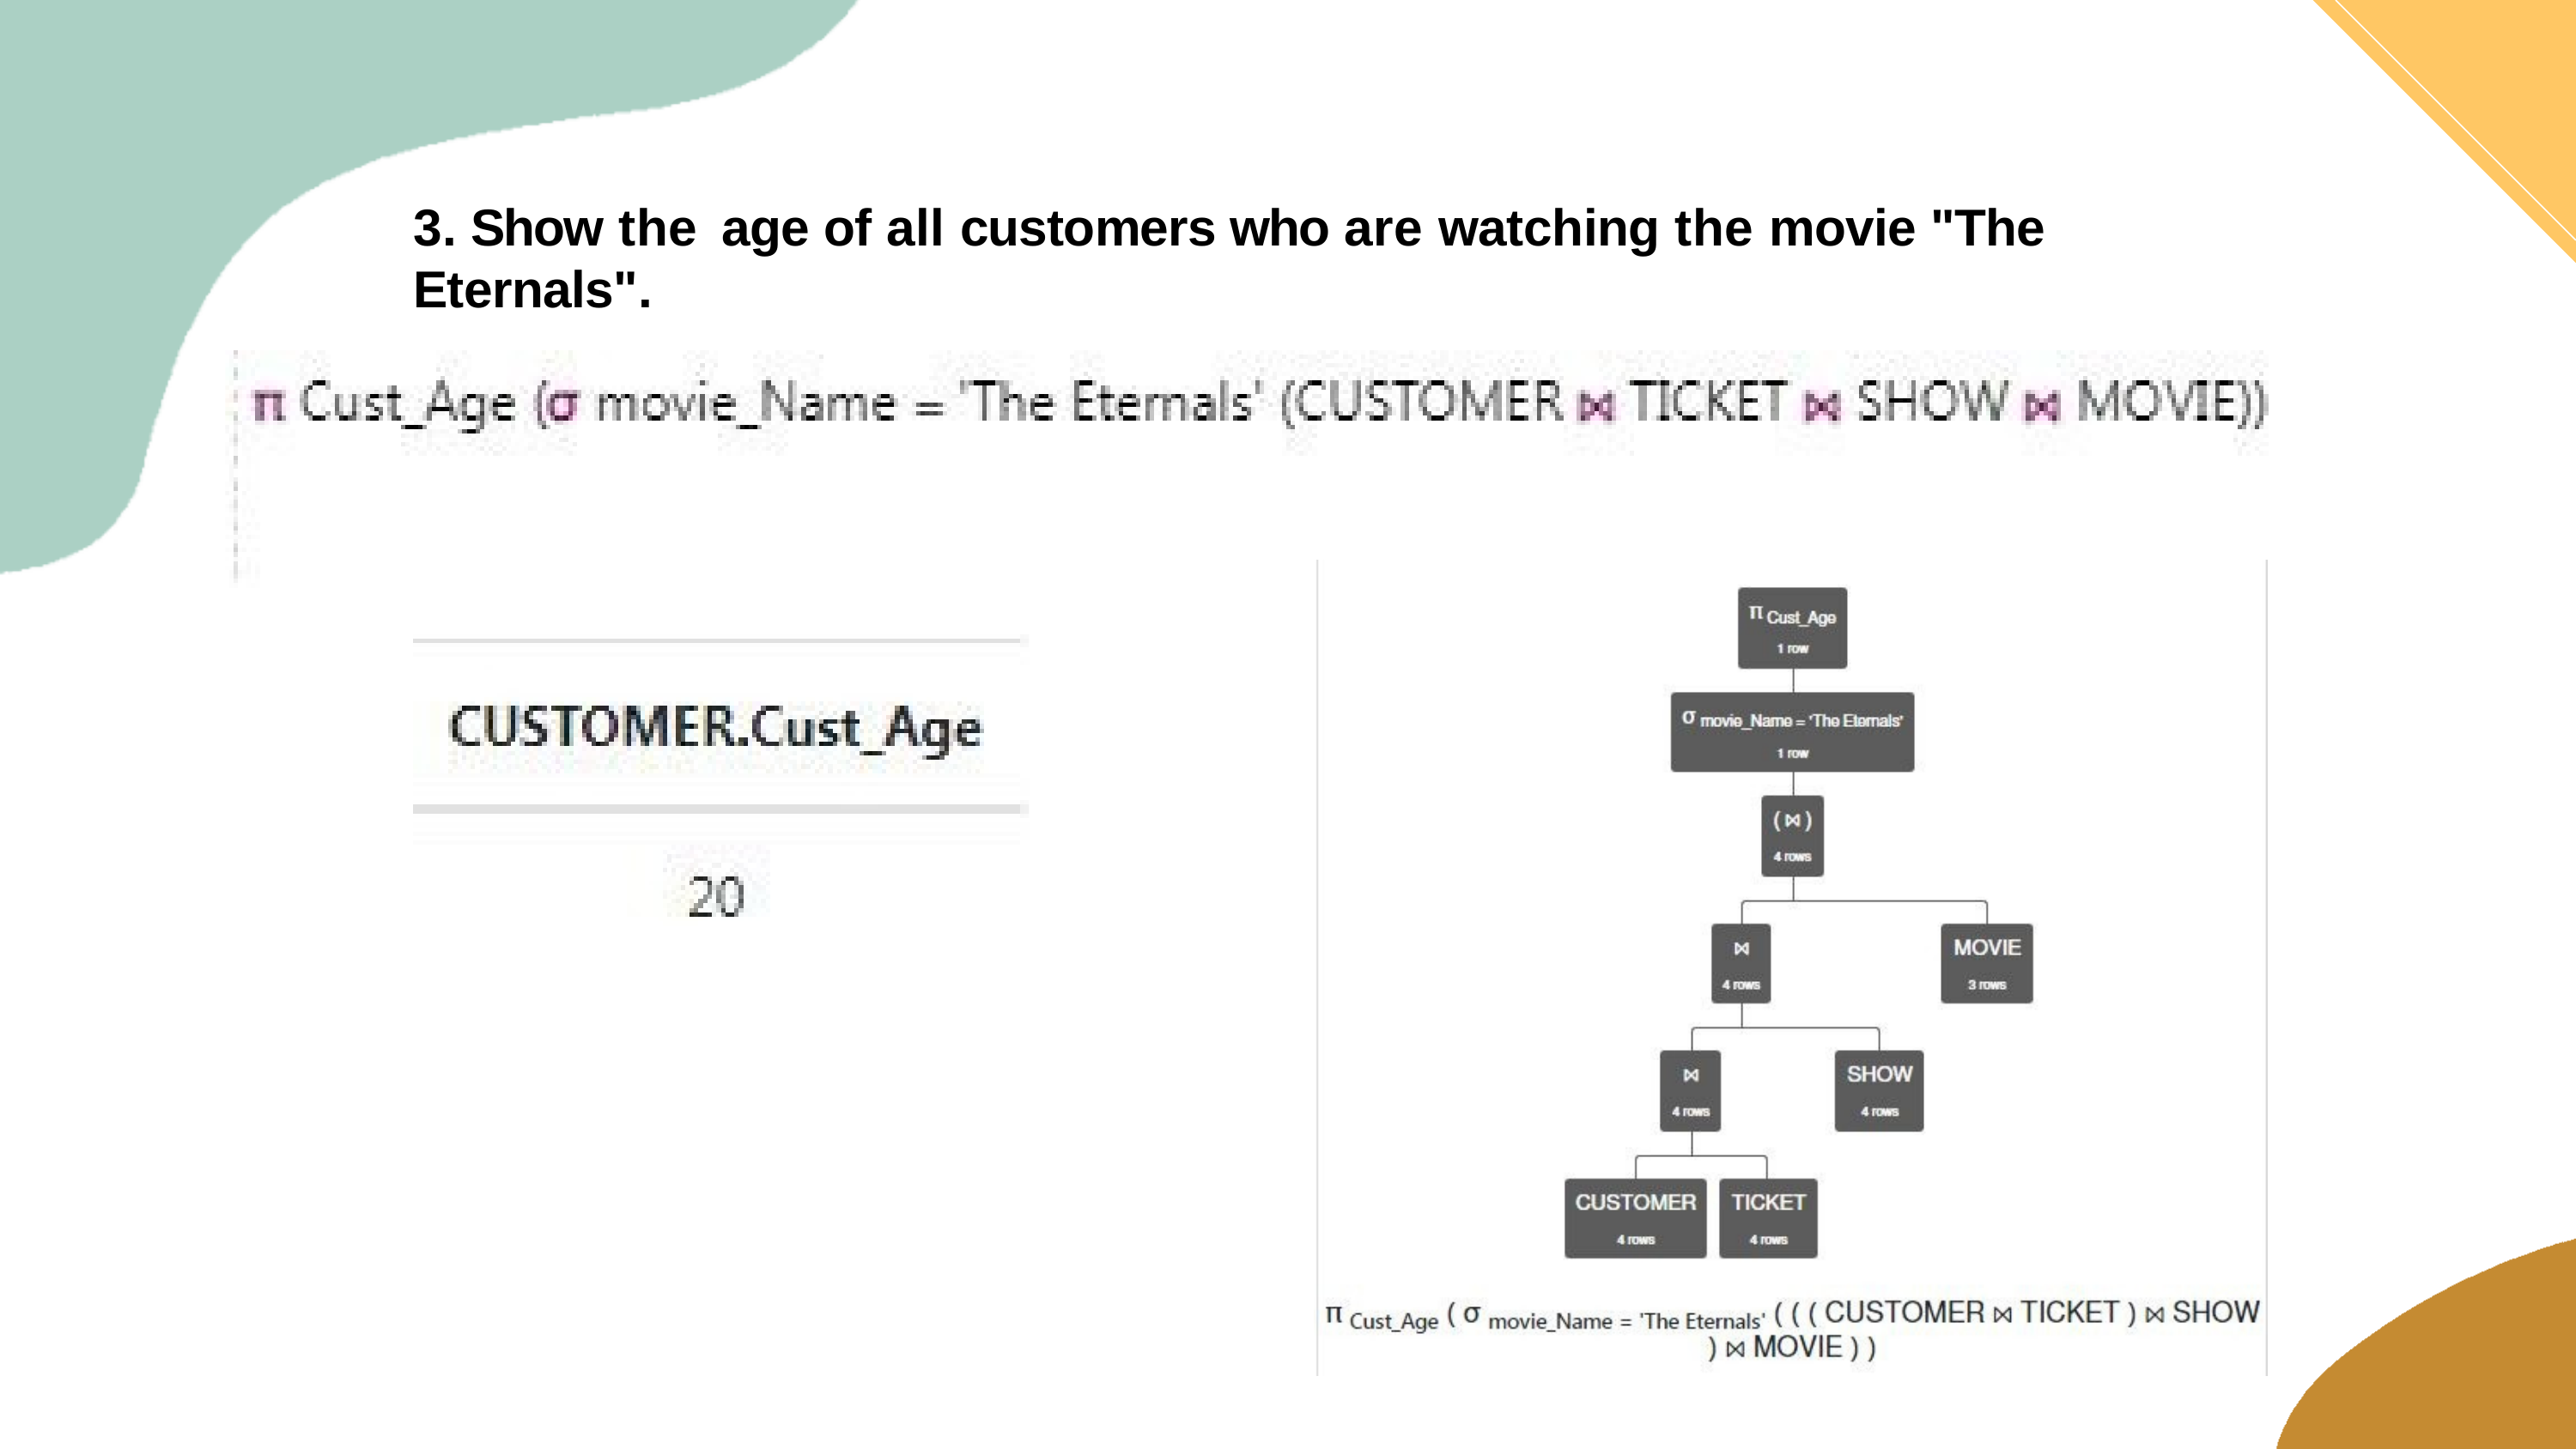

# 3. Show the	age of all customers who are watching the movie "The Eternals".